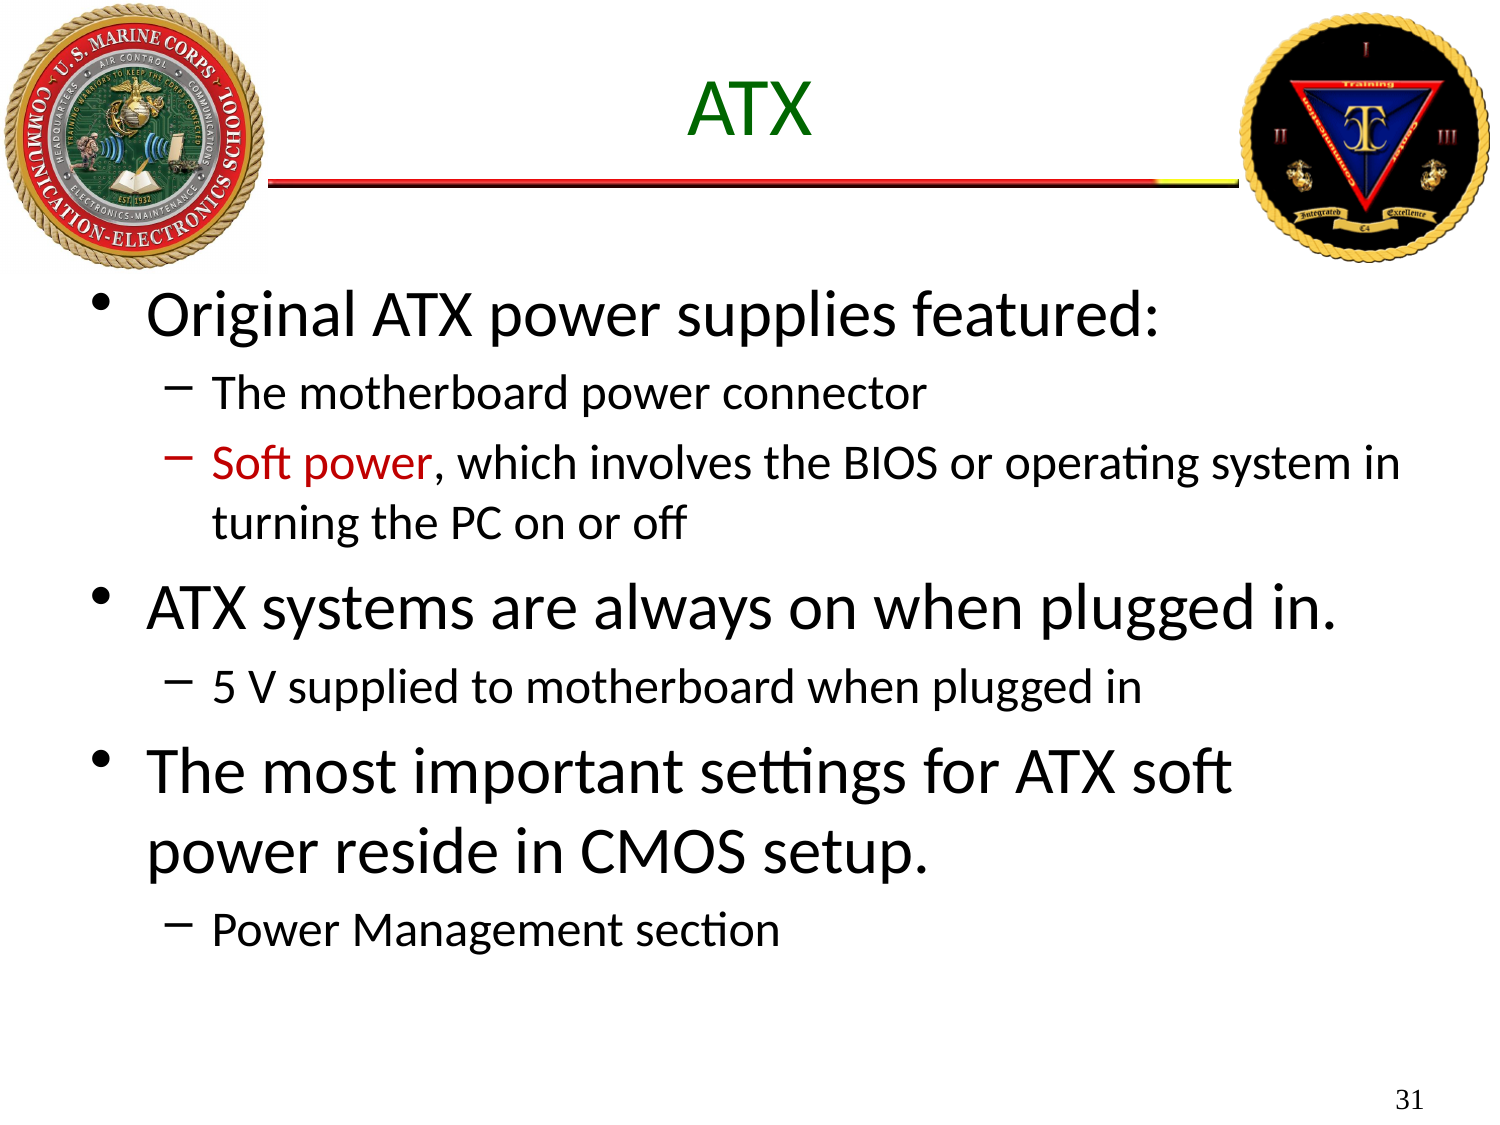

# ATX
Original ATX power supplies featured:
The motherboard power connector
Soft power, which involves the BIOS or operating system in turning the PC on or off
ATX systems are always on when plugged in.
5 V supplied to motherboard when plugged in
The most important settings for ATX soft power reside in CMOS setup.
Power Management section